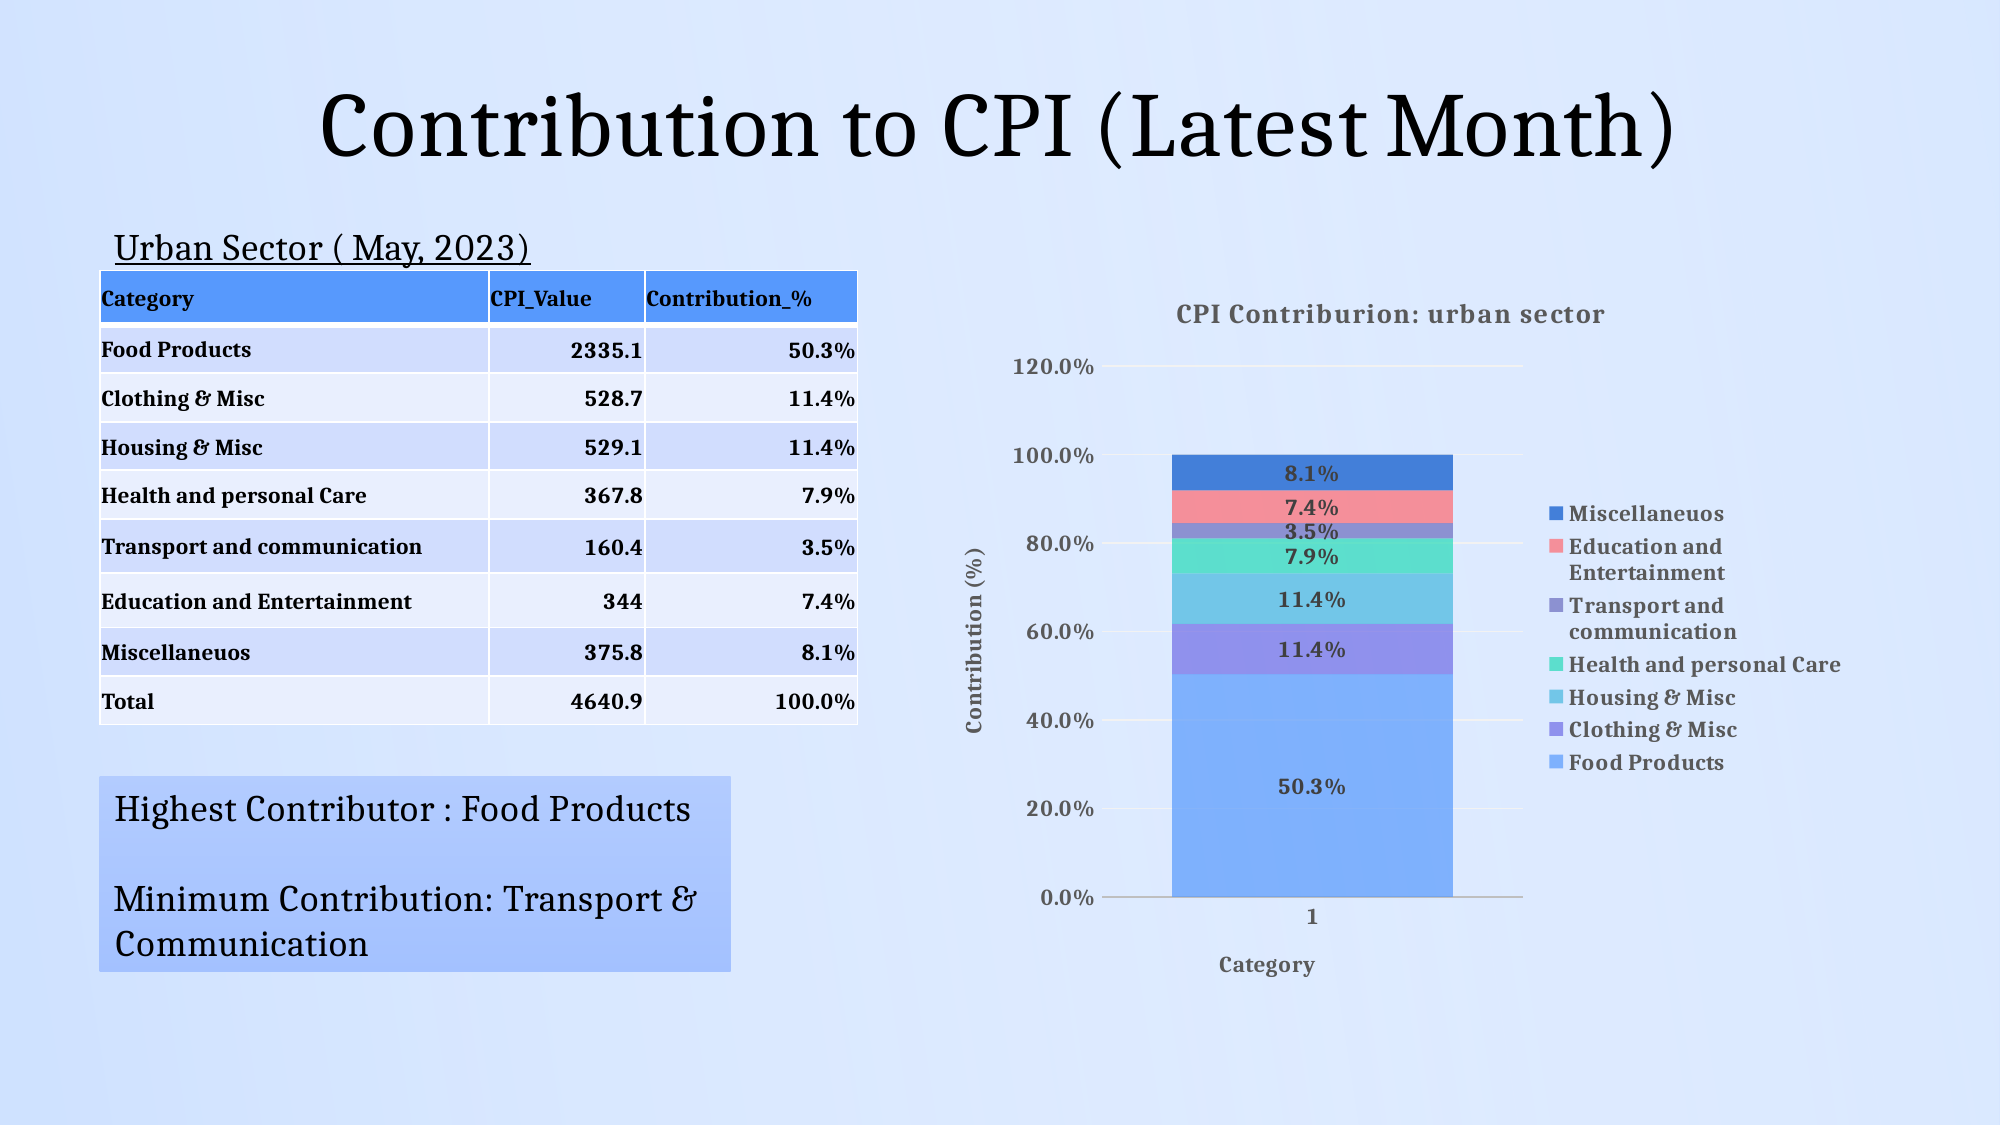

Contribution to CPI (Latest Month)
Urban Sector ( May, 2023)

### Chart: CPI Contriburion: urban sector

| Category | Food Products | Clothing & Misc | Housing & Misc | Health and personal Care | Transport and communication | Education and Entertainment | Miscellaneuos |
|---|---|---|---|---|---|---|---|
| Category | CPI\_Value | Contribution\_% |
| --- | --- | --- |
| Food Products | 2335.1 | 50.3% |
| Clothing & Misc | 528.7 | 11.4% |
| Housing & Misc | 529.1 | 11.4% |
| Health and personal Care | 367.8 | 7.9% |
| Transport and communication | 160.4 | 3.5% |
| Education and Entertainment | 344 | 7.4% |
| Miscellaneuos | 375.8 | 8.1% |
| Total | 4640.9 | 100.0% |
Highest Contributor : Food Products

Minimum Contribution: Transport & Communication
6